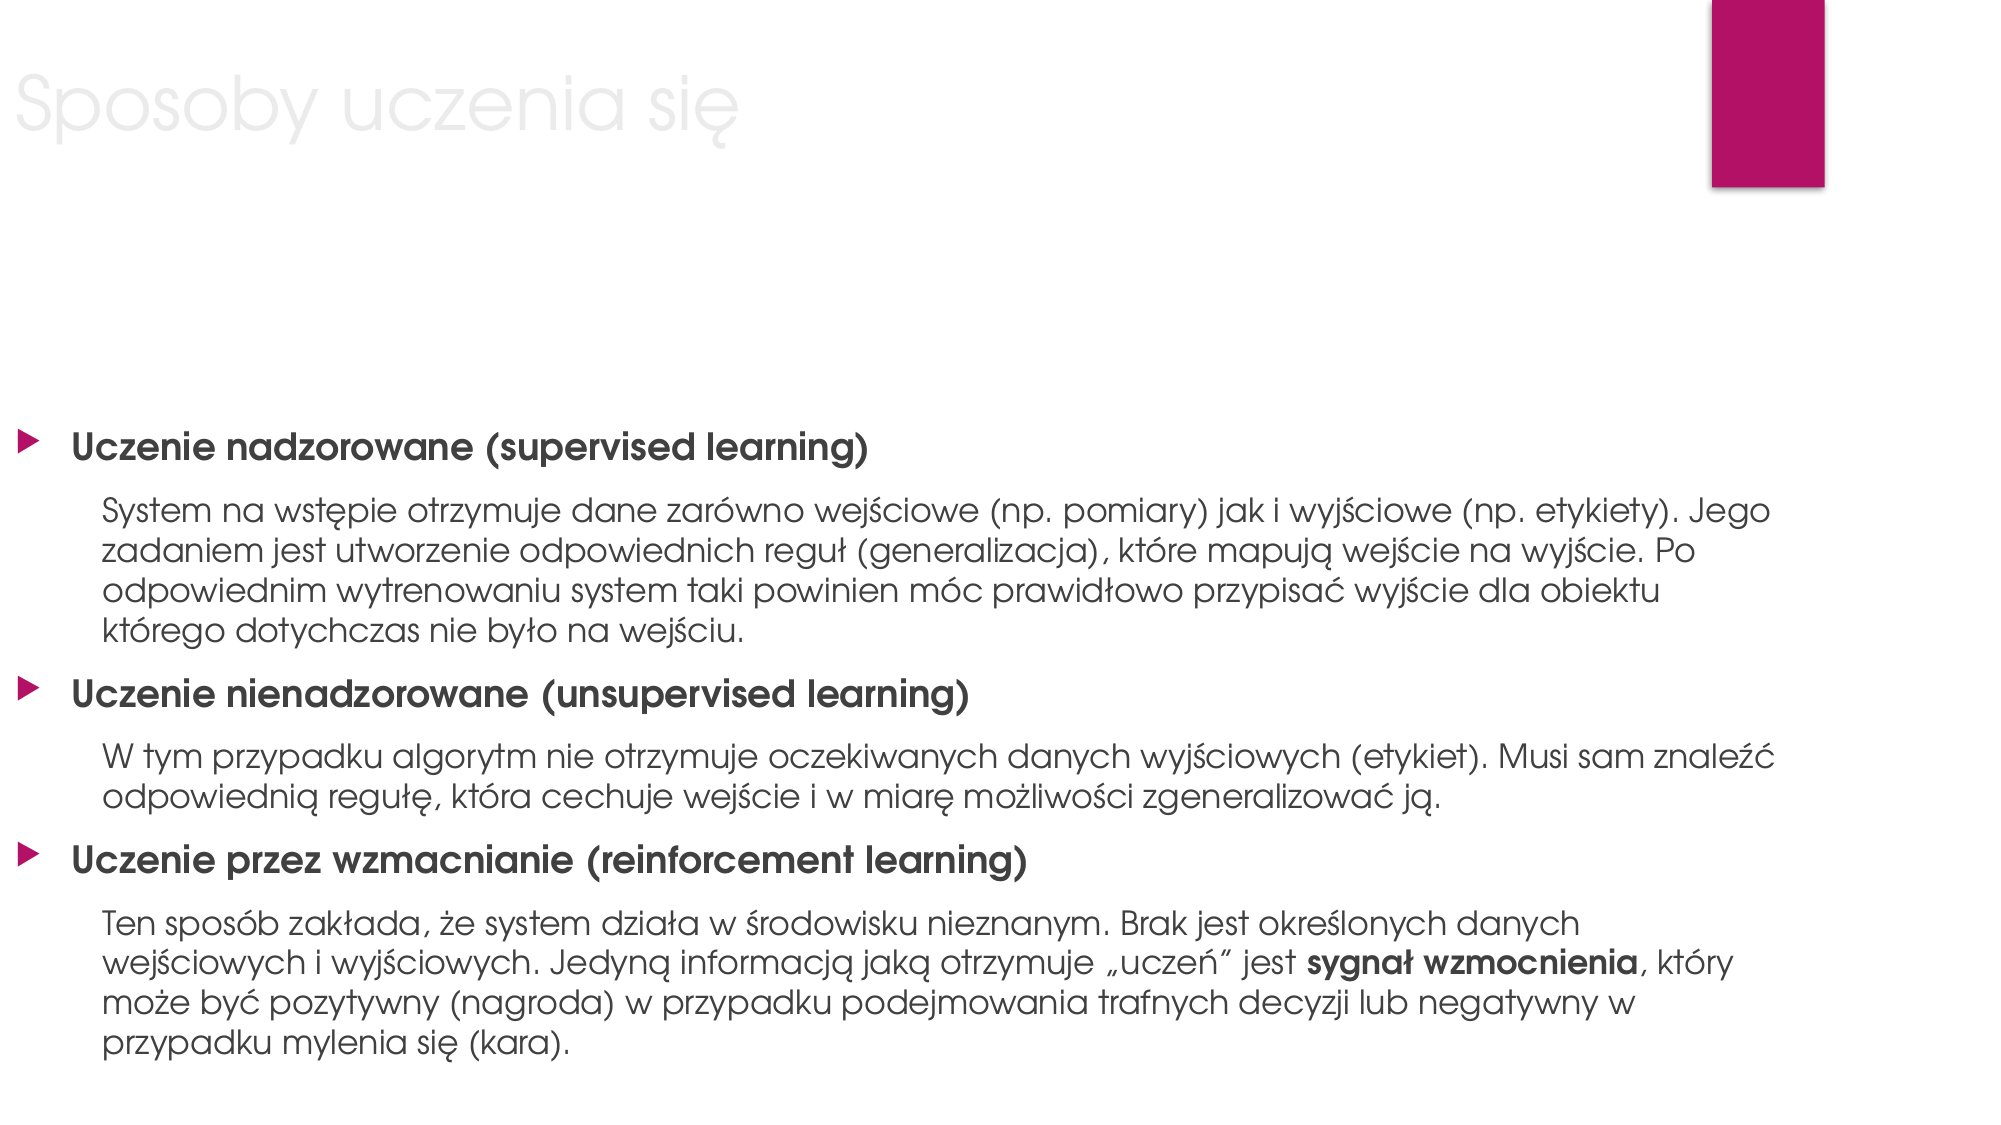

Sposoby uczenia się
Uczenie nadzorowane (supervised learning)
System na wstępie otrzymuje dane zarówno wejściowe (np. pomiary) jak i wyjściowe (np. etykiety). Jego zadaniem jest utworzenie odpowiednich reguł (generalizacja), które mapują wejście na wyjście. Po odpowiednim wytrenowaniu system taki powinien móc prawidłowo przypisać wyjście dla obiektu którego dotychczas nie było na wejściu.
Uczenie nienadzorowane (unsupervised learning)
W tym przypadku algorytm nie otrzymuje oczekiwanych danych wyjściowych (etykiet). Musi sam znaleźć odpowiednią regułę, która cechuje wejście i w miarę możliwości zgeneralizować ją.
Uczenie przez wzmacnianie (reinforcement learning)
Ten sposób zakłada, że system działa w środowisku nieznanym. Brak jest określonych danych wejściowych i wyjściowych. Jedyną informacją jaką otrzymuje „uczeń” jest sygnał wzmocnienia, który może być pozytywny (nagroda) w przypadku podejmowania trafnych decyzji lub negatywny w przypadku mylenia się (kara).